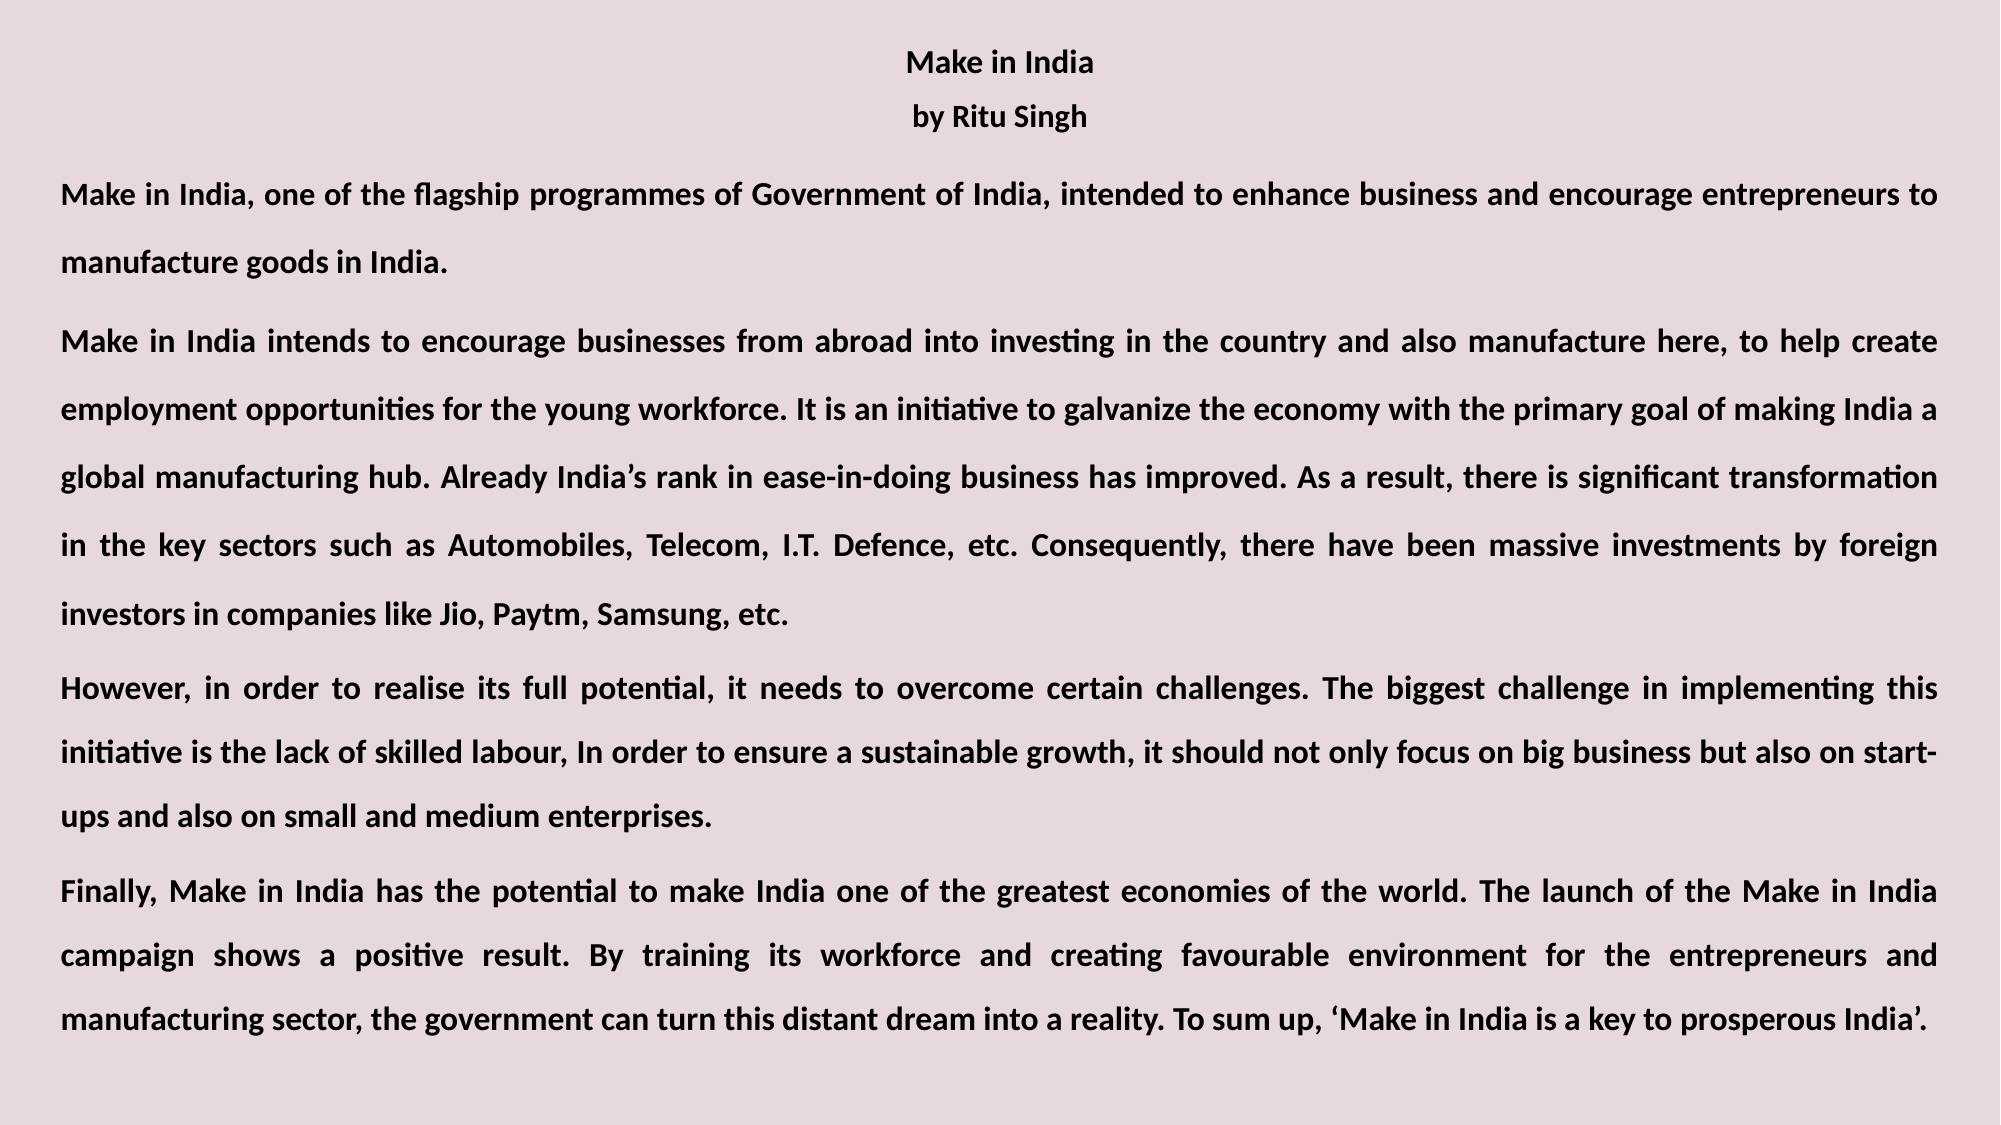

Make in India
by Ritu Singh
Make in India, one of the flagship programmes of Government of India, intended to enhance business and encourage entrepreneurs to manufacture goods in India.
Make in India intends to encourage businesses from abroad into investing in the country and also manufacture here, to help create employment opportunities for the young workforce. It is an initiative to galvanize the economy with the primary goal of making India a global manufacturing hub. Already India’s rank in ease-in-doing business has improved. As a result, there is significant transformation in the key sectors such as Automobiles, Telecom, I.T. Defence, etc. Consequently, there have been massive investments by foreign investors in companies like Jio, Paytm, Samsung, etc.
However, in order to realise its full potential, it needs to overcome certain challenges. The biggest challenge in implementing this initiative is the lack of skilled labour, In order to ensure a sustainable growth, it should not only focus on big business but also on start-ups and also on small and medium enterprises.
Finally, Make in India has the potential to make India one of the greatest economies of the world. The launch of the Make in India campaign shows a positive result. By training its workforce and creating favourable environment for the entrepreneurs and manufacturing sector, the government can turn this distant dream into a reality. To sum up, ‘Make in India is a key to prosperous India’.